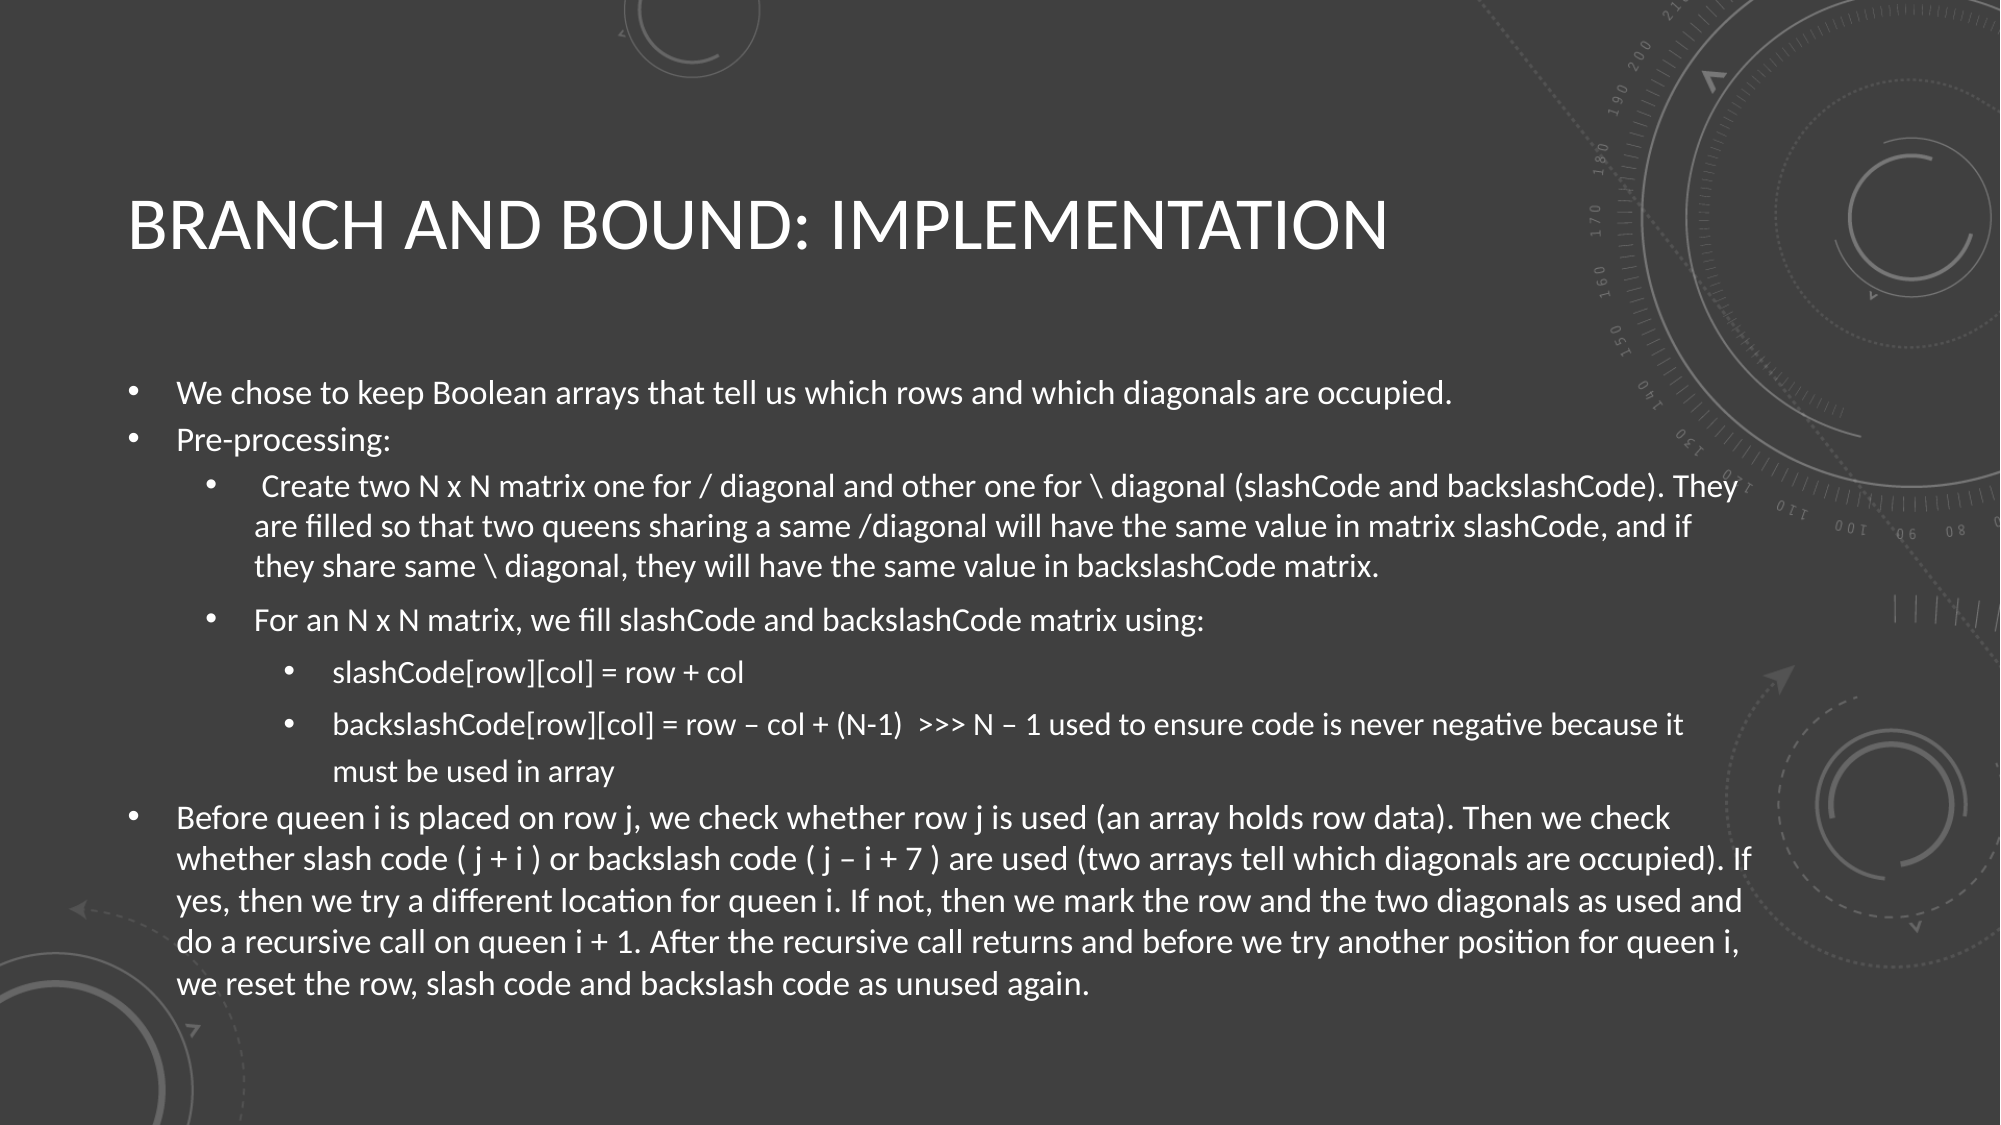

# Branch and bound: Implementation
We chose to keep Boolean arrays that tell us which rows and which diagonals are occupied.
Pre-processing:
 Create two N x N matrix one for / diagonal and other one for \ diagonal (slashCode and backslashCode). They are filled so that two queens sharing a same /­diagonal will have the same value in matrix slashCode, and if they share same \ ­diagonal, they will have the same value in backslashCode matrix.
For an N x N matrix, we fill slashCode and backslashCode matrix using:
slashCode[row][col] = row + col
backslashCode[row][col] = row – col + (N-1)  >>> N – 1 used to ensure code is never negative because it must be used in array
Before queen i is placed on row j, we check whether row j is used (an array holds row data). Then we check whether slash code ( j + i ) or backslash code ( j – i + 7 ) are used (two arrays tell which diagonals are occupied). If yes, then we try a different location for queen i. If not, then we mark the row and the two diagonals as used and do a recursive call on queen i + 1. After the recursive call returns and before we try another position for queen i, we reset the row, slash code and backslash code as unused again.